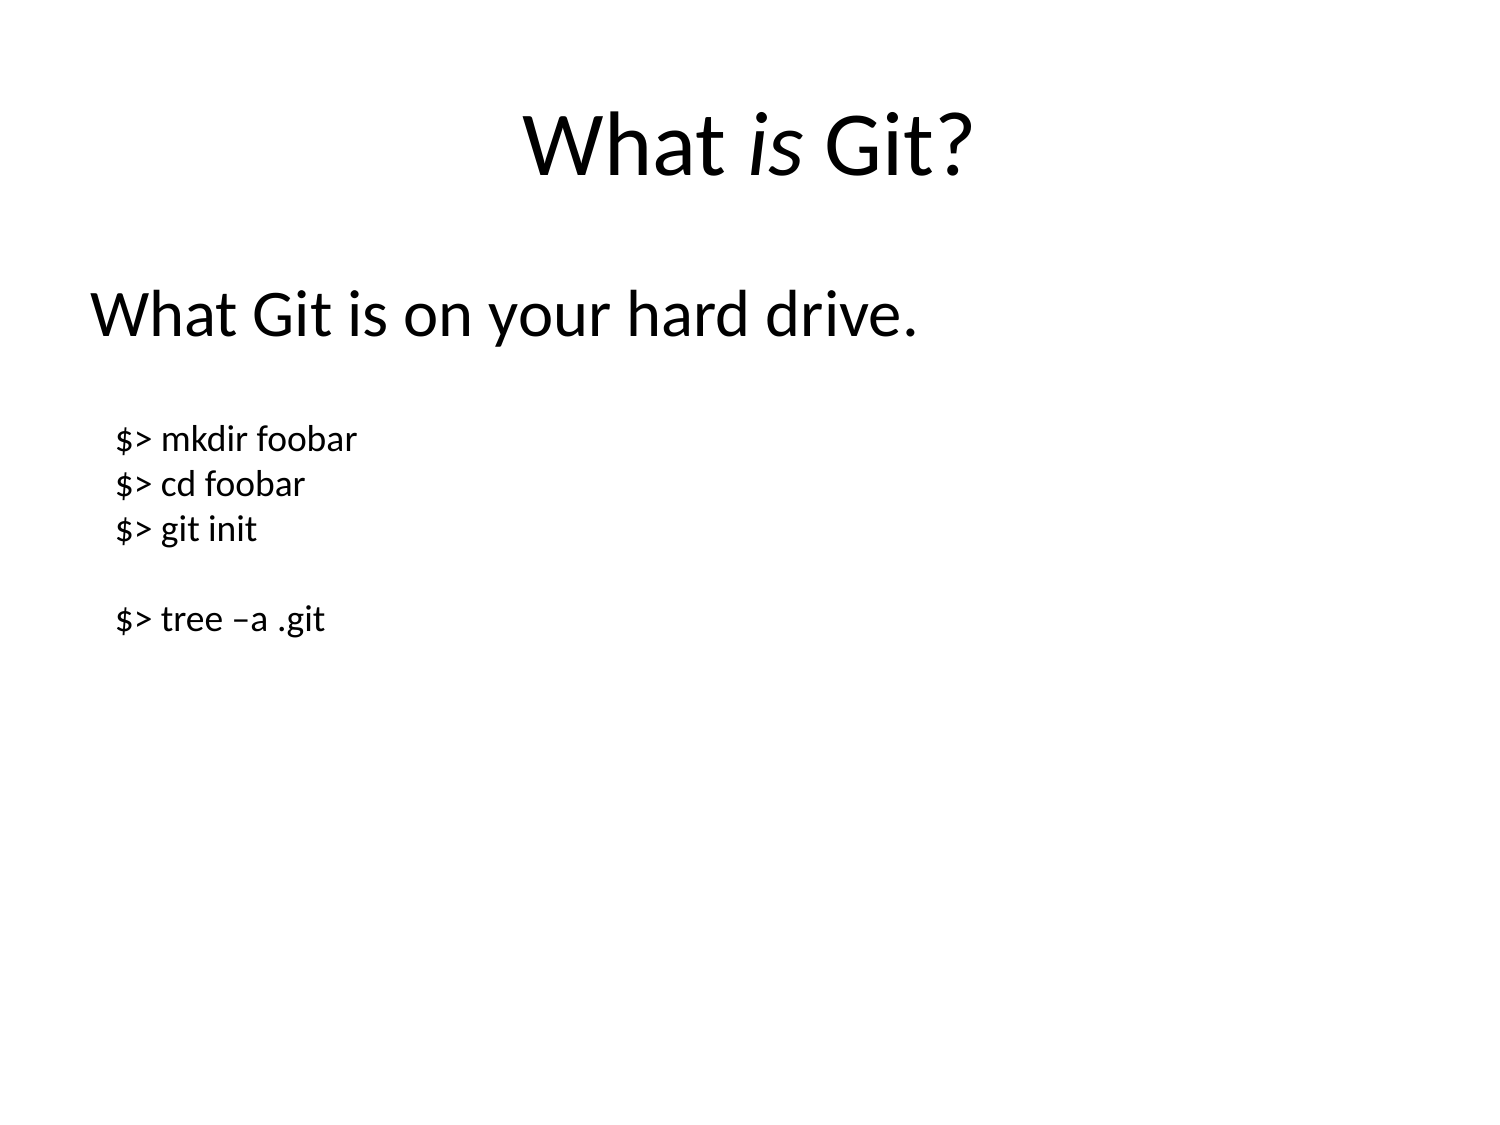

# What is Git?
What Git is on your hard drive.

$> mkdir foobar
$> cd foobar
$> git init

$> tree –a .git